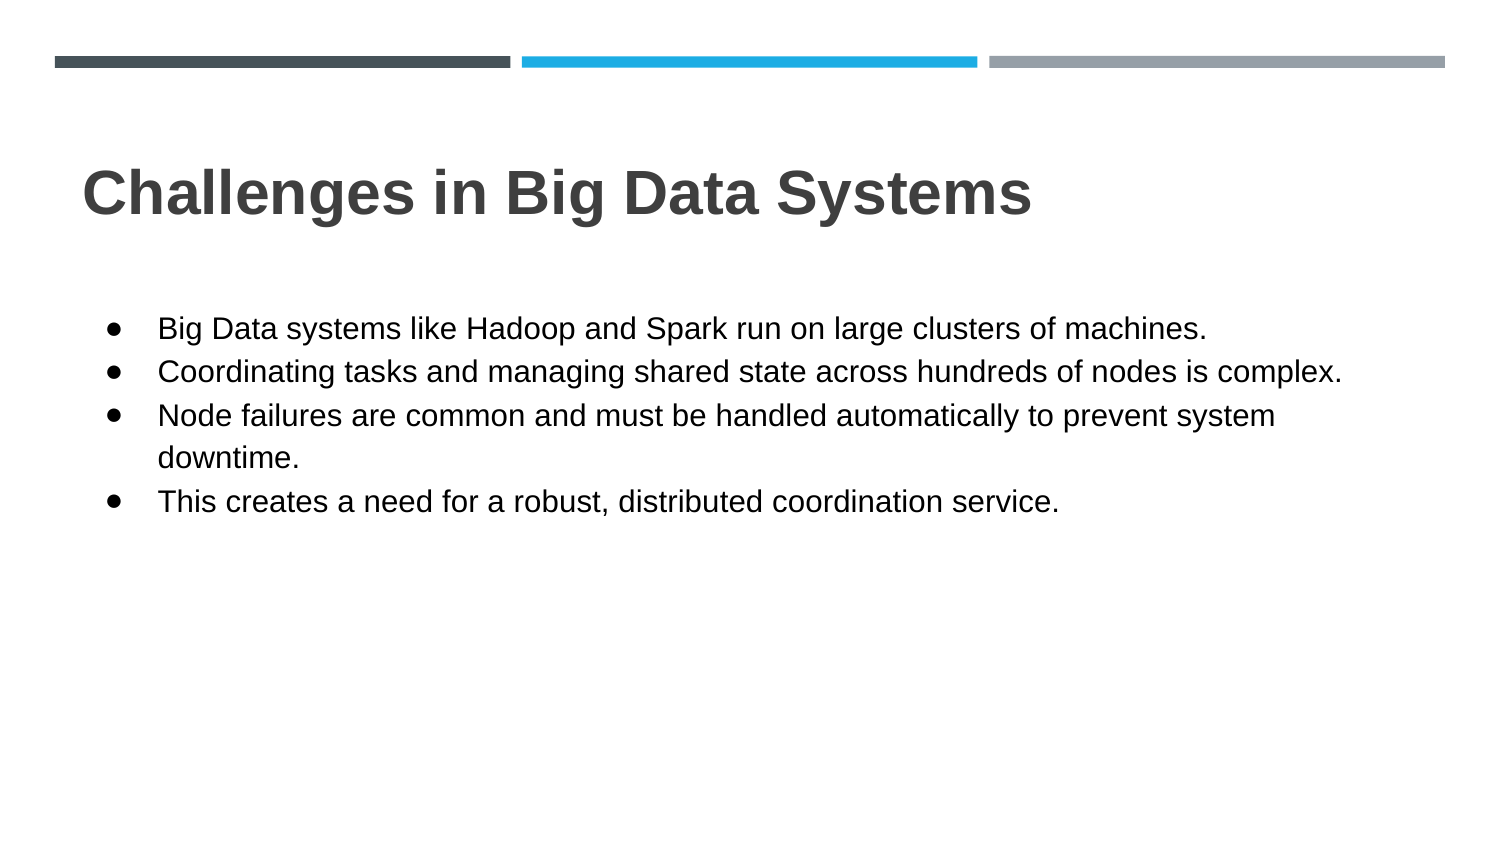

# Challenges in Big Data Systems
Big Data systems like Hadoop and Spark run on large clusters of machines.
Coordinating tasks and managing shared state across hundreds of nodes is complex.
Node failures are common and must be handled automatically to prevent system downtime.
This creates a need for a robust, distributed coordination service.